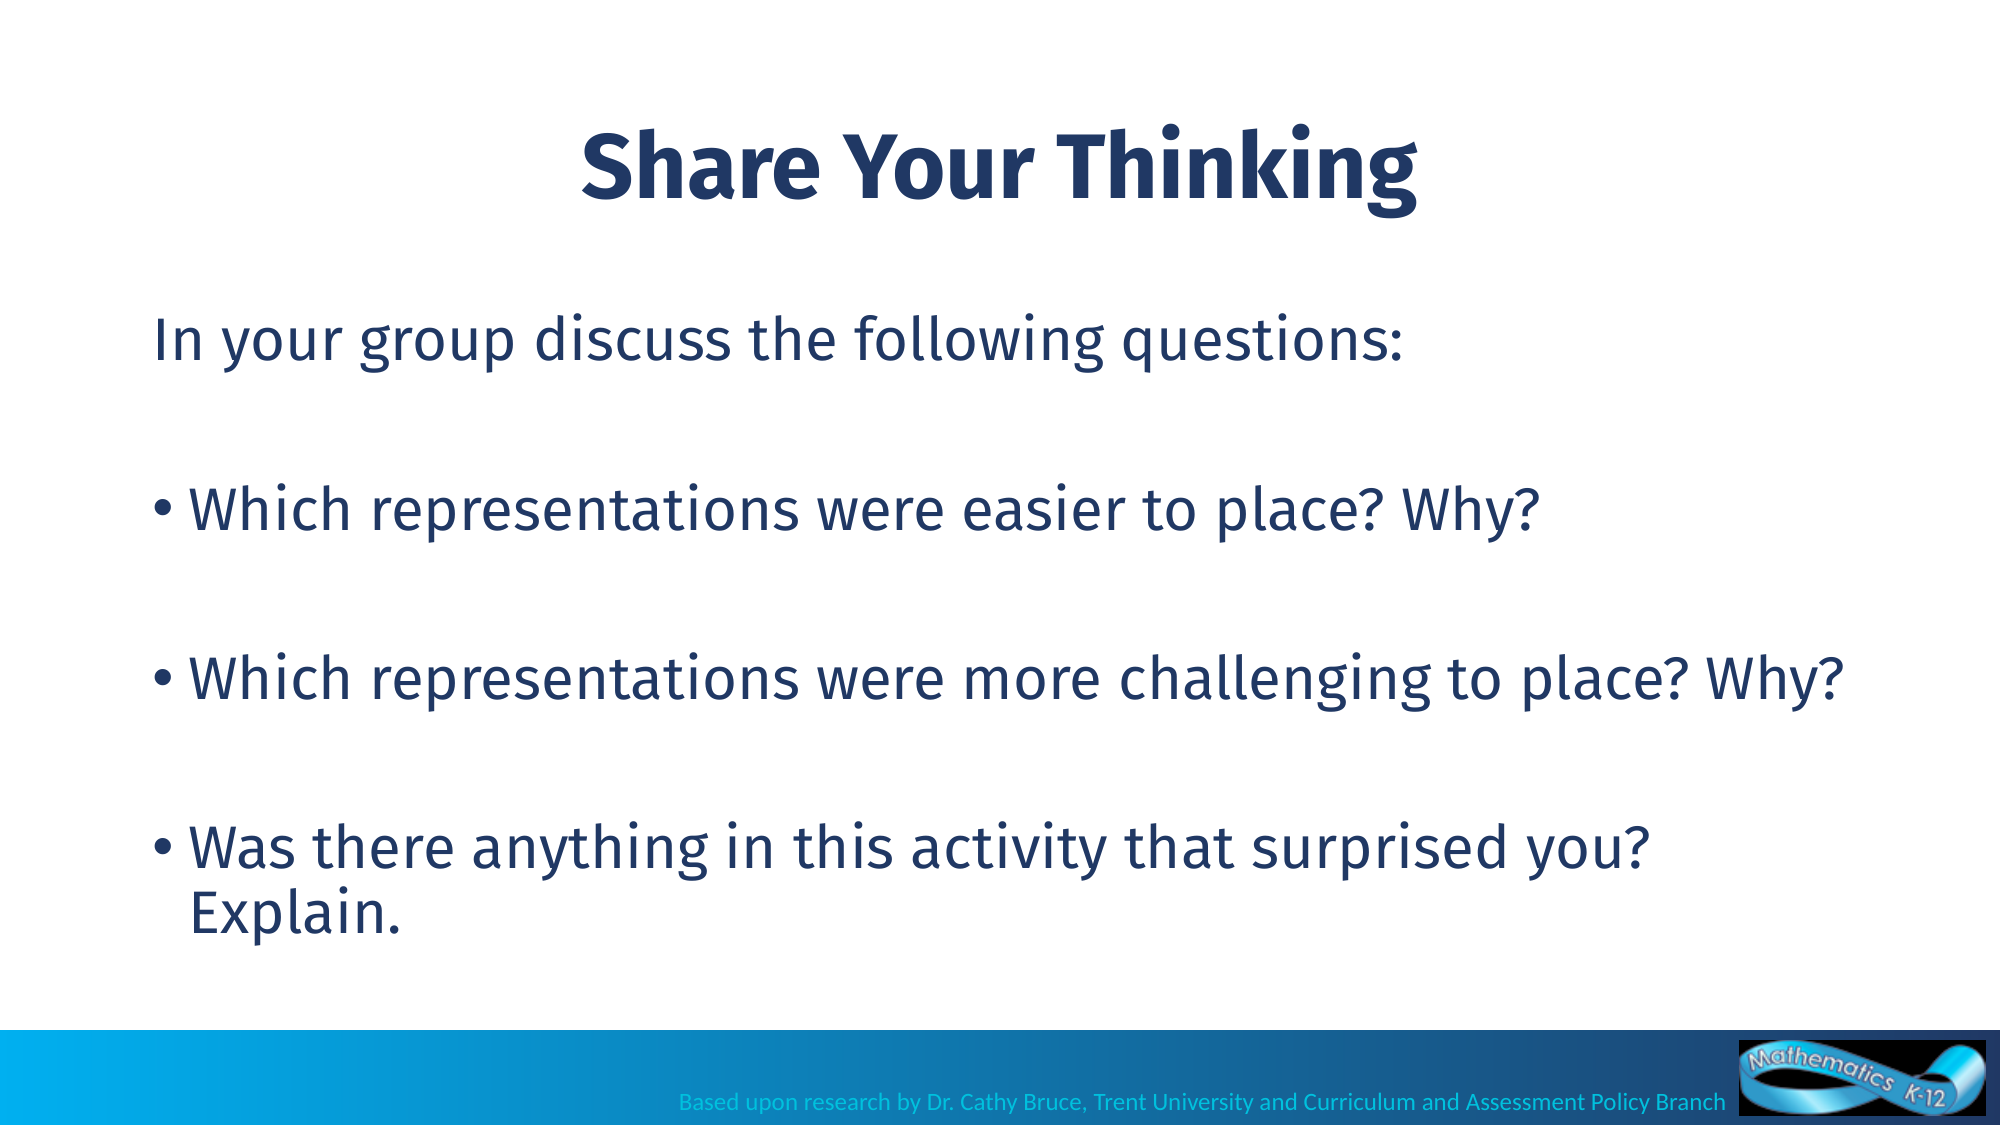

# Share Your Thinking
In your group discuss the following questions:

Which representations were easier to place? Why?

Which representations were more challenging to place? Why?

Was there anything in this activity that surprised you? Explain.